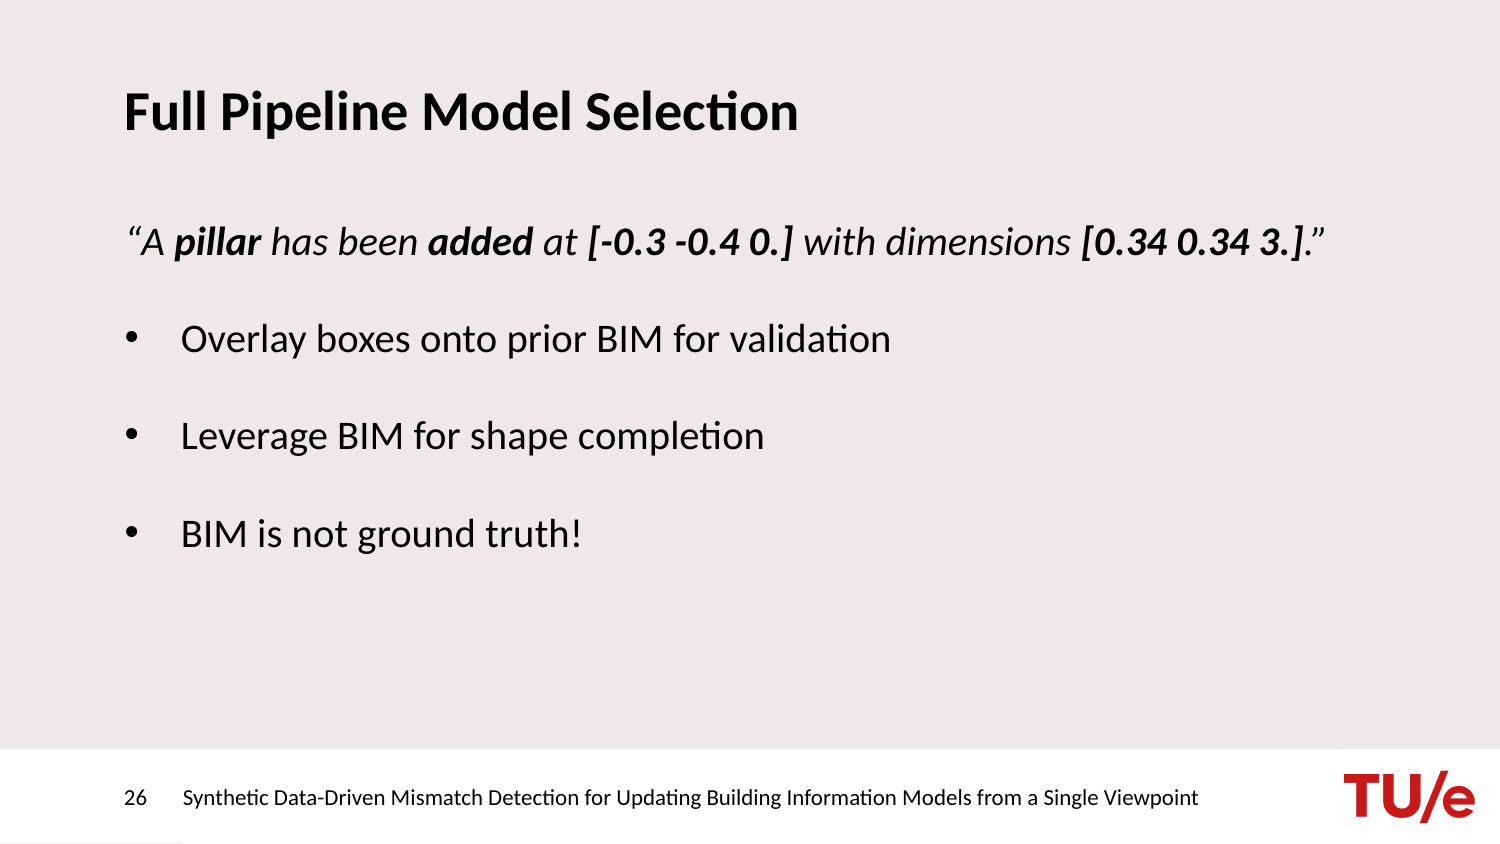

# Full Pipeline Model Selection
“A pillar has been added at [-0.3 -0.4 0.] with dimensions [0.34 0.34 3.].”

Overlay boxes onto prior BIM for validation
Leverage BIM for shape completion
BIM is not ground truth!
26
Synthetic Data-Driven Mismatch Detection for Updating Building Information Models from a Single Viewpoint